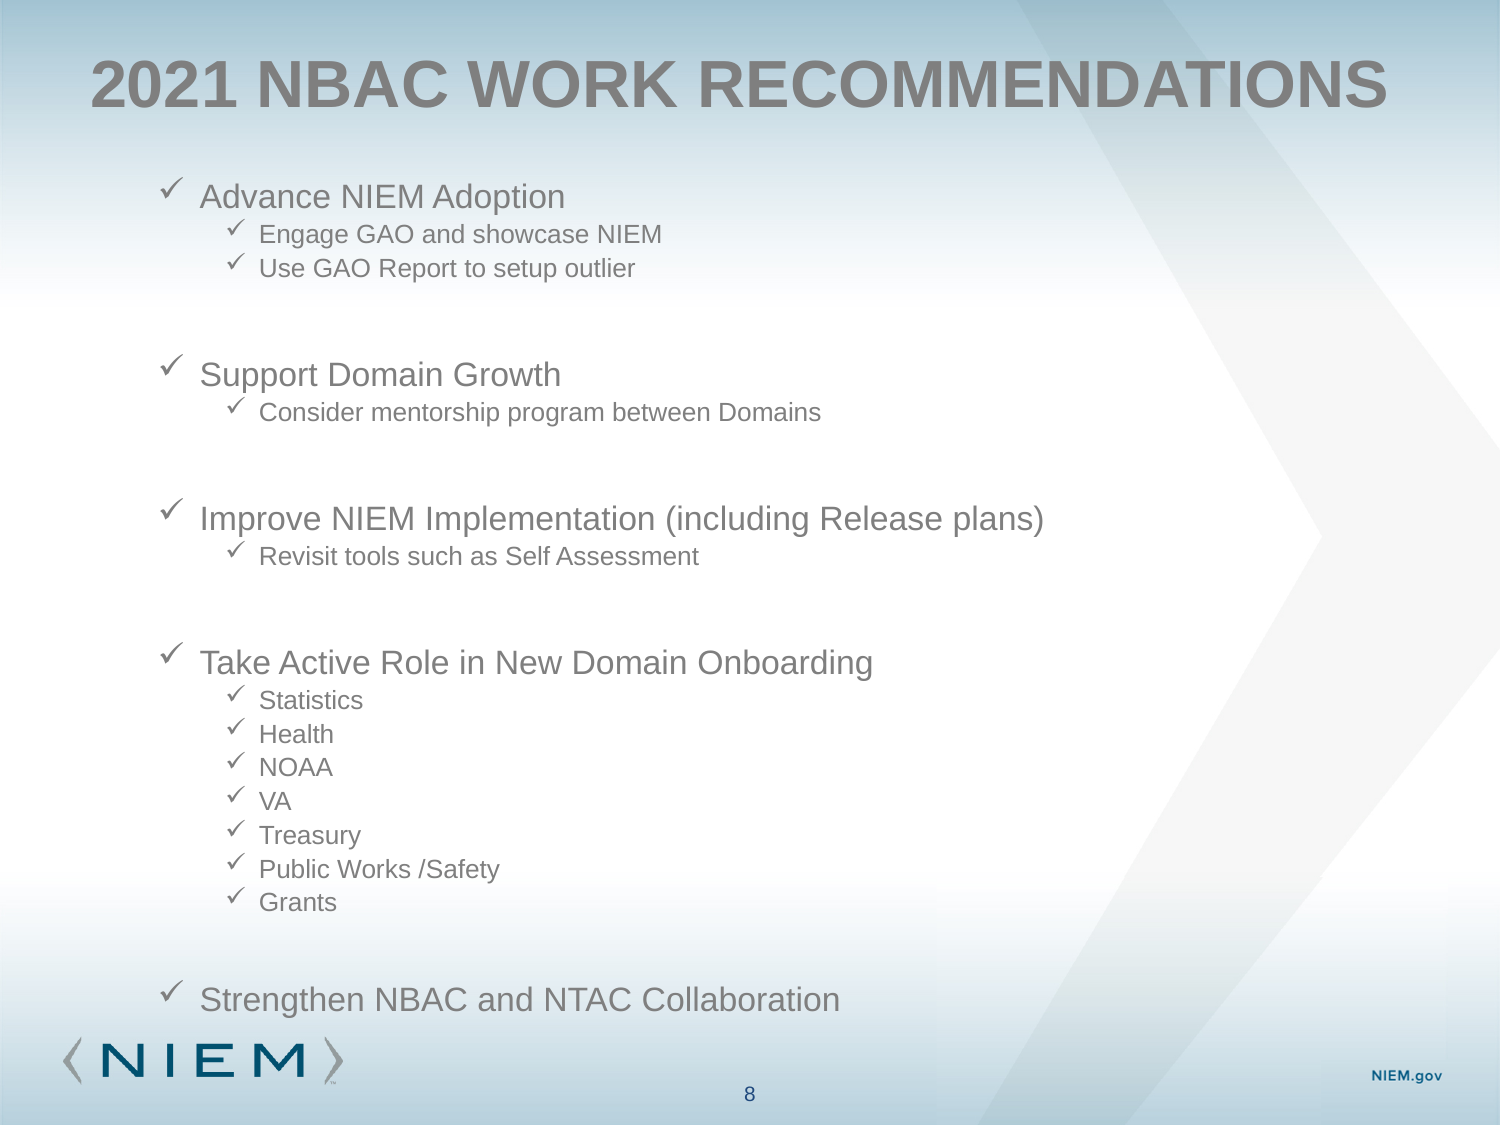

# 2021 NBAC work Recommendations
Advance NIEM Adoption
Engage GAO and showcase NIEM
Use GAO Report to setup outlier

Support Domain Growth
Consider mentorship program between Domains

Improve NIEM Implementation (including Release plans)
Revisit tools such as Self Assessment

Take Active Role in New Domain Onboarding
Statistics
Health
NOAA
VA
Treasury
Public Works /Safety
Grants

Strengthen NBAC and NTAC Collaboration
8